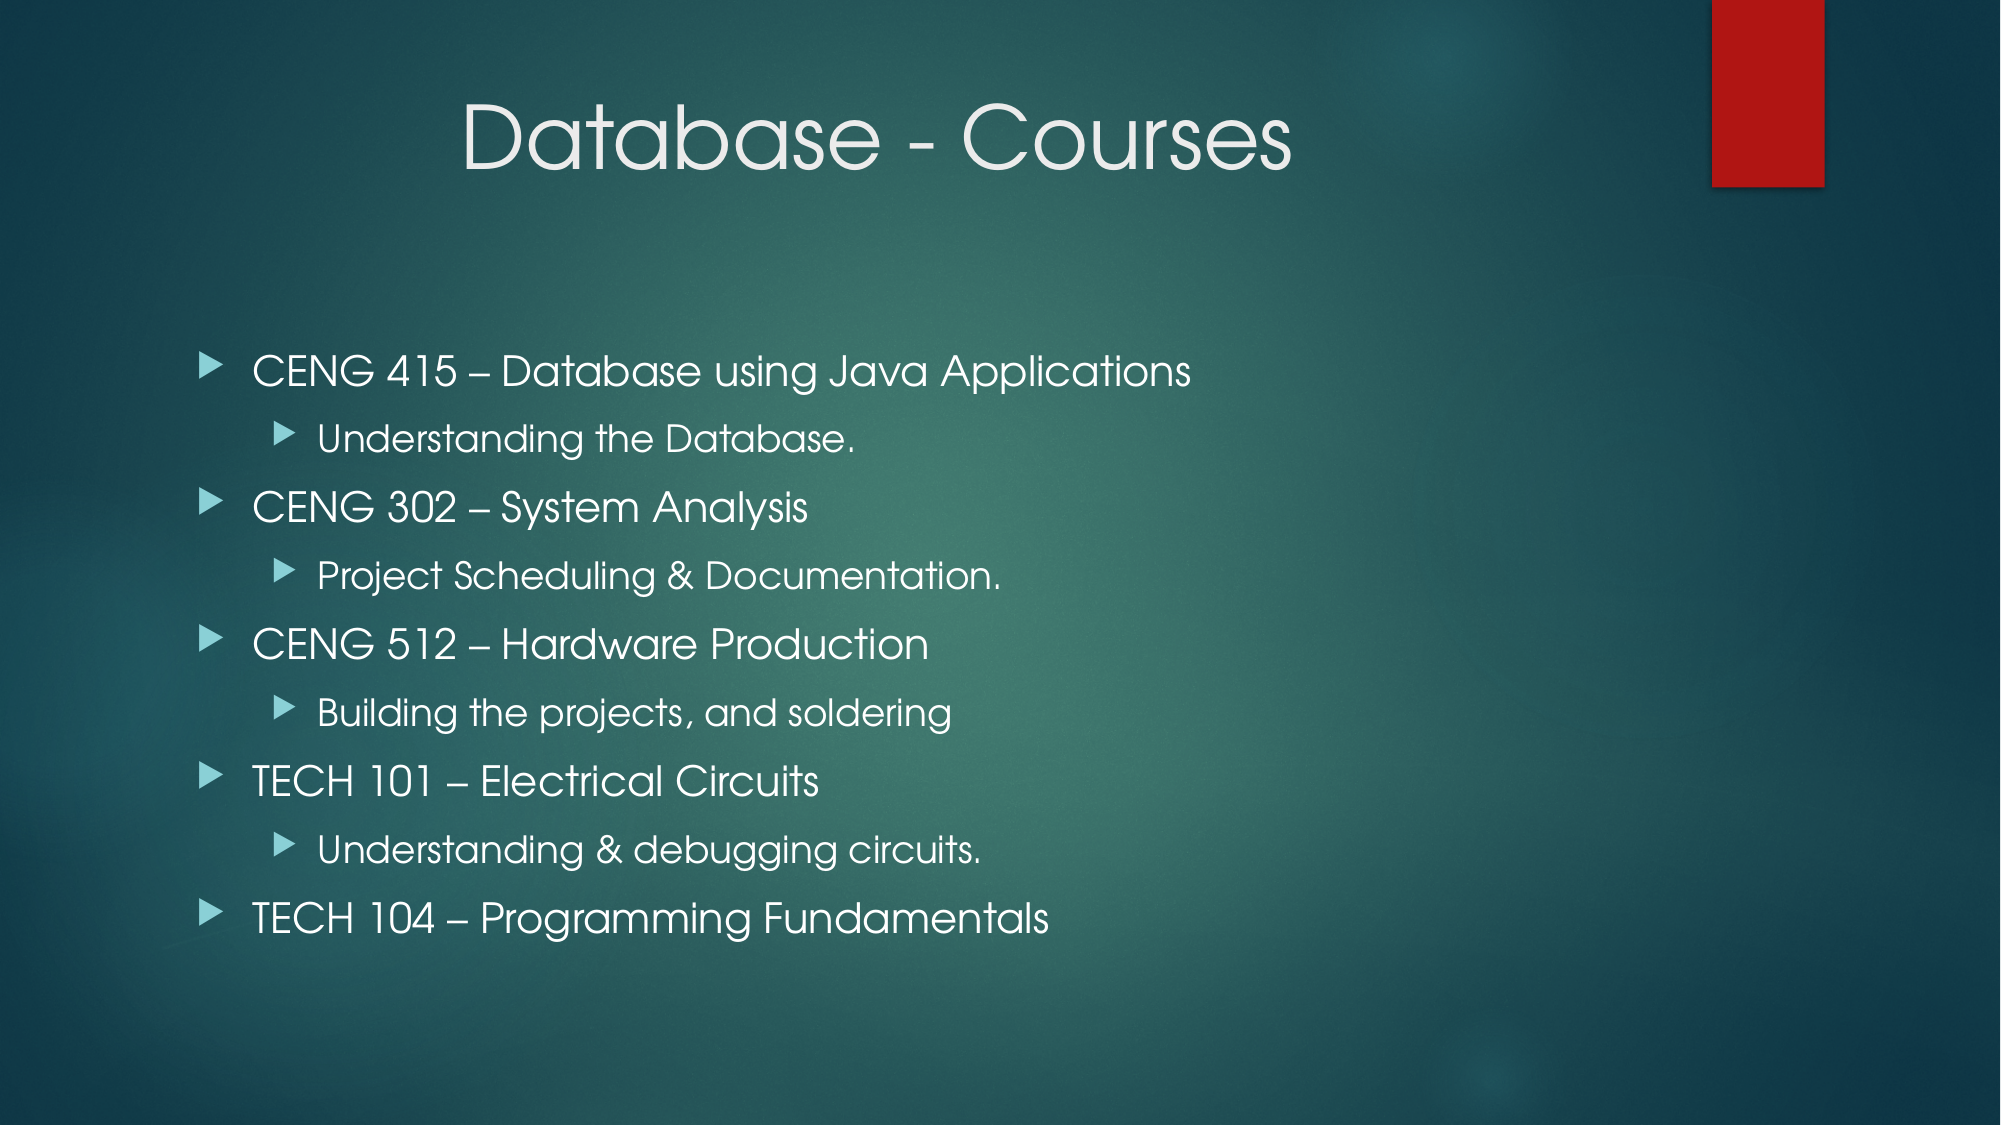

# Database - Courses
CENG 415 – Database using Java Applications
Understanding the Database.
CENG 302 – System Analysis
Project Scheduling & Documentation.
CENG 512 – Hardware Production
Building the projects, and soldering
TECH 101 – Electrical Circuits
Understanding & debugging circuits.
TECH 104 – Programming Fundamentals